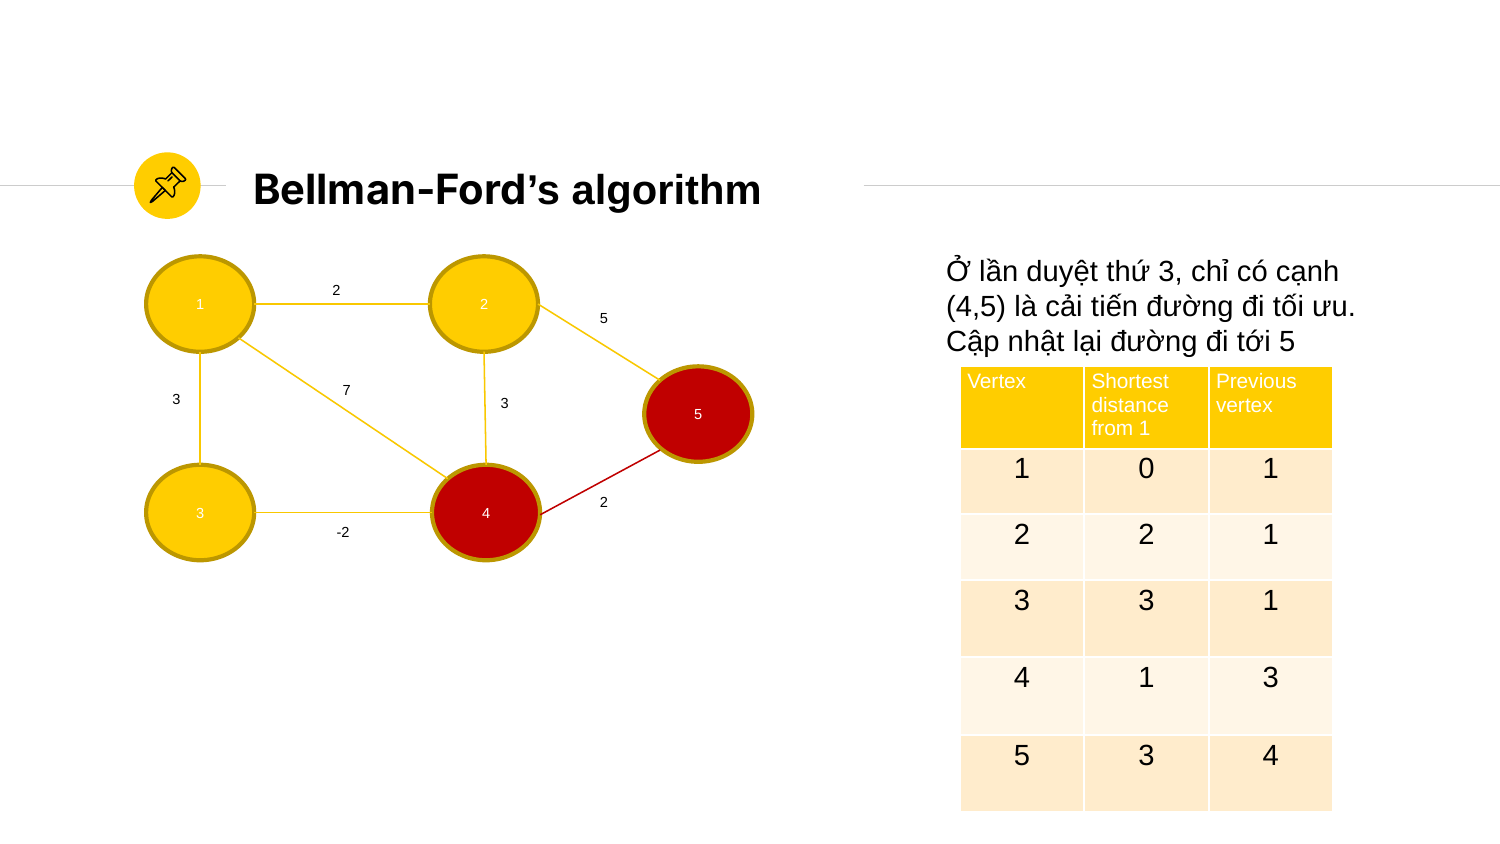

Bellman-Ford’s algorithm

Ở lần duyệt thứ 3, chỉ có cạnh (4,5) là cải tiến đường đi tối ưu. Cập nhật lại đường đi tới 5
1
2
2
5
5
| Vertex | Shortest distance from 1 | Previous vertex |
| --- | --- | --- |
| 1 | 0 | 1 |
| 2 | 2 | 1 |
| 3 | 3 | 1 |
| 4 | 1 | 3 |
| 5 | 3 | 4 |
7
3
3
3
4
2
-2